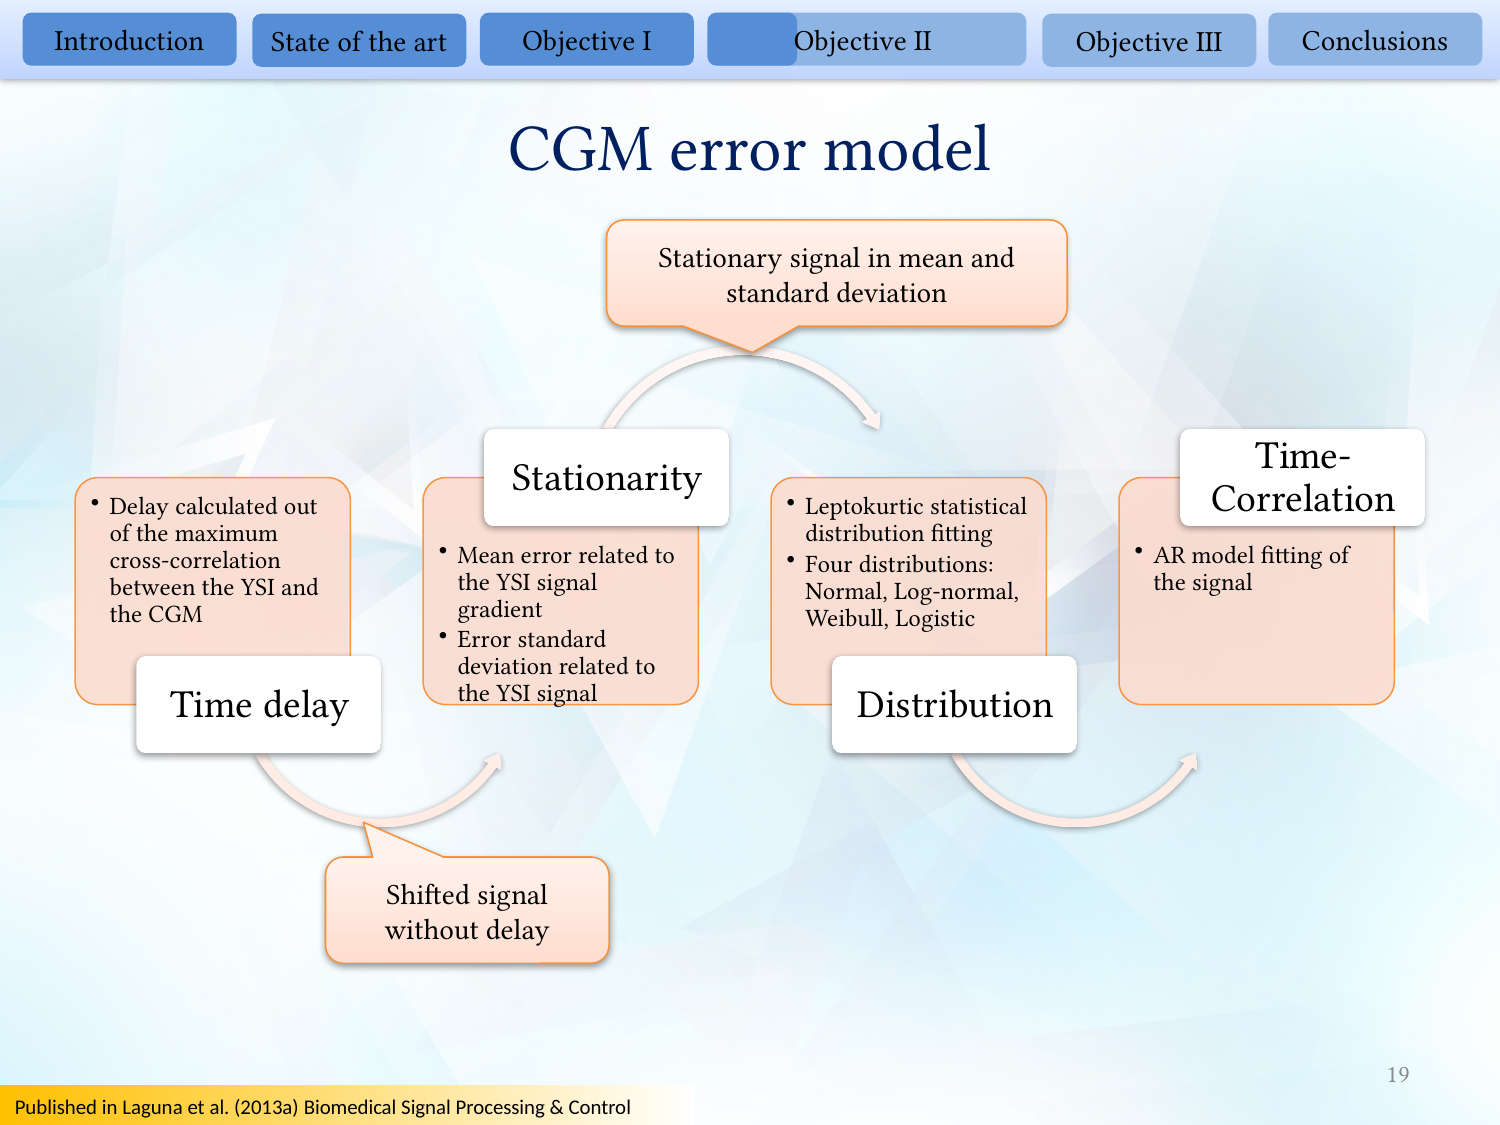

Introduction
Objective I

Objective II

Conclusions
State of the art
Objective III
# CGM error model
Delay calculated out of the maximum cross-correlation between the YSI and the CGM
Time delay
Mean error related to the YSI signal gradient
Error standard deviation related to the YSI signal
Stationarity
Leptokurtic statistical distribution fitting
Four distributions: Normal, Log-normal, Weibull, Logistic
Distribution
AR model fitting of the signal
Time-Correlation
Stationary signal in mean and standard deviation
Shifted signal without delay
19
Published in Laguna et al. (2013a) Biomedical Signal Processing & Control